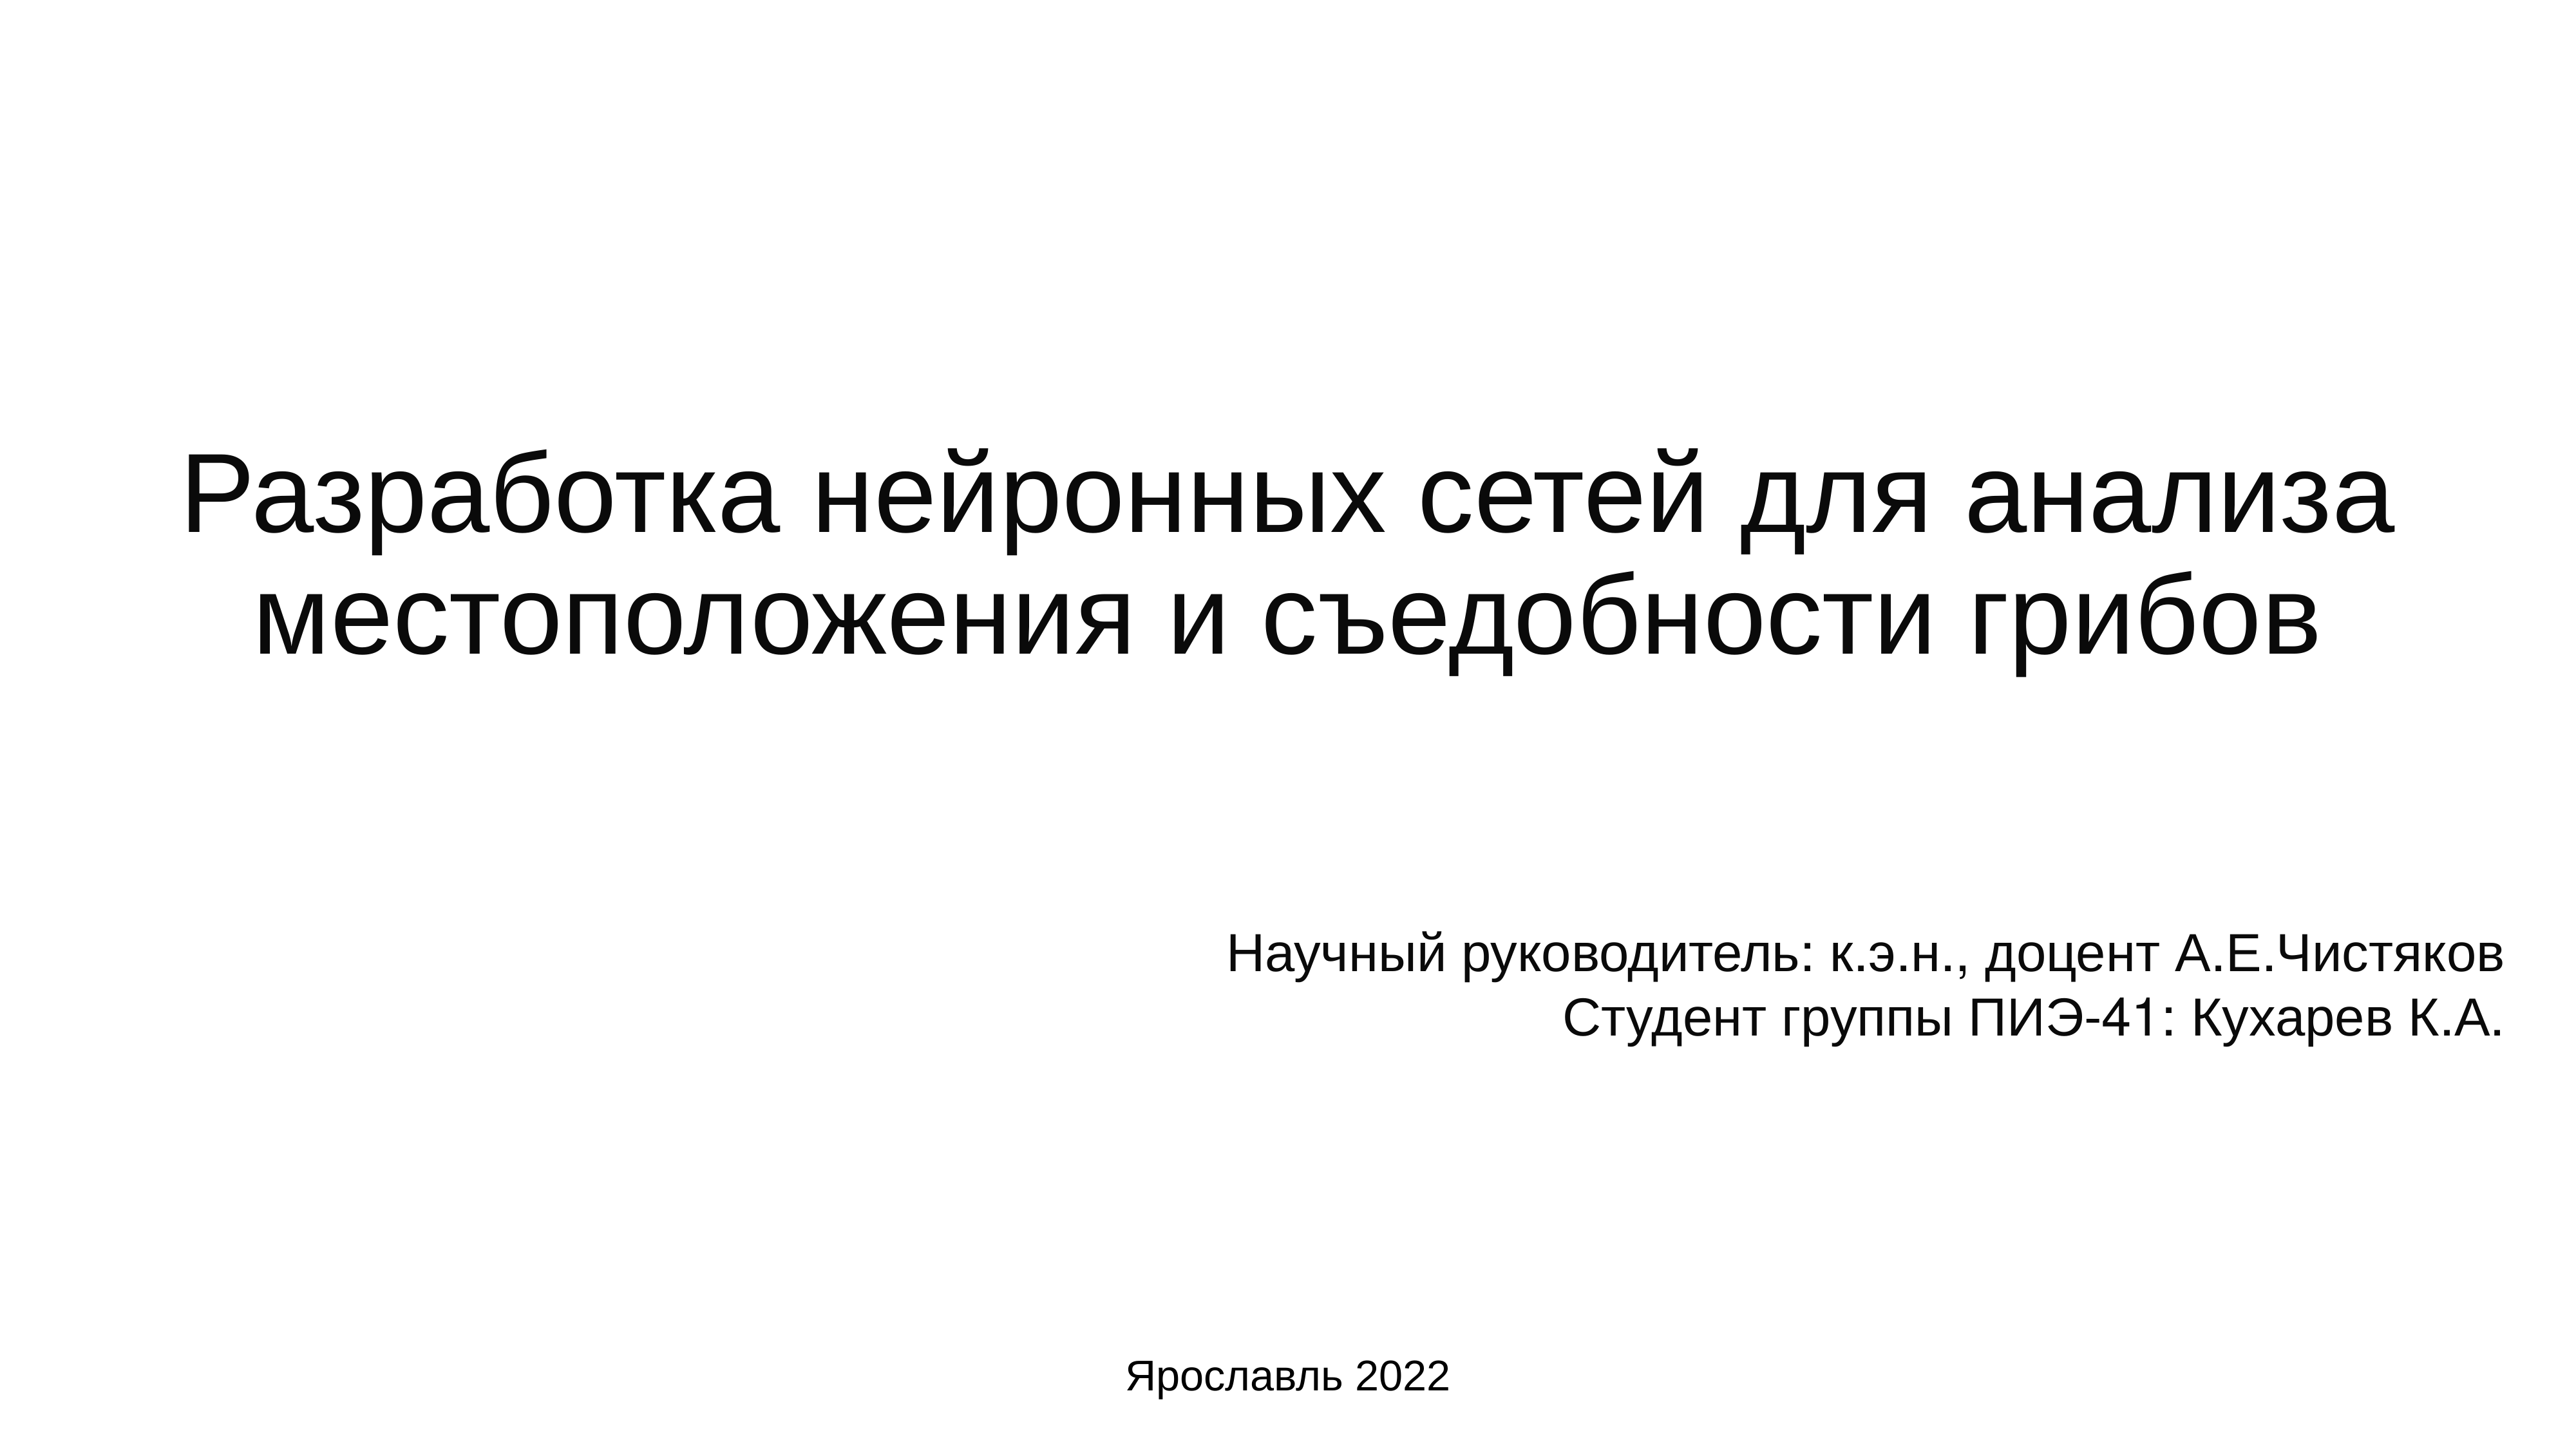

# Разработка нейронных сетей для анализа местоположения и съедобности грибов
Научный руководитель: к.э.н., доцент А.Е.Чистяков
Студент группы ПИЭ-41: Кухарев К.А.
Ярославль 2022